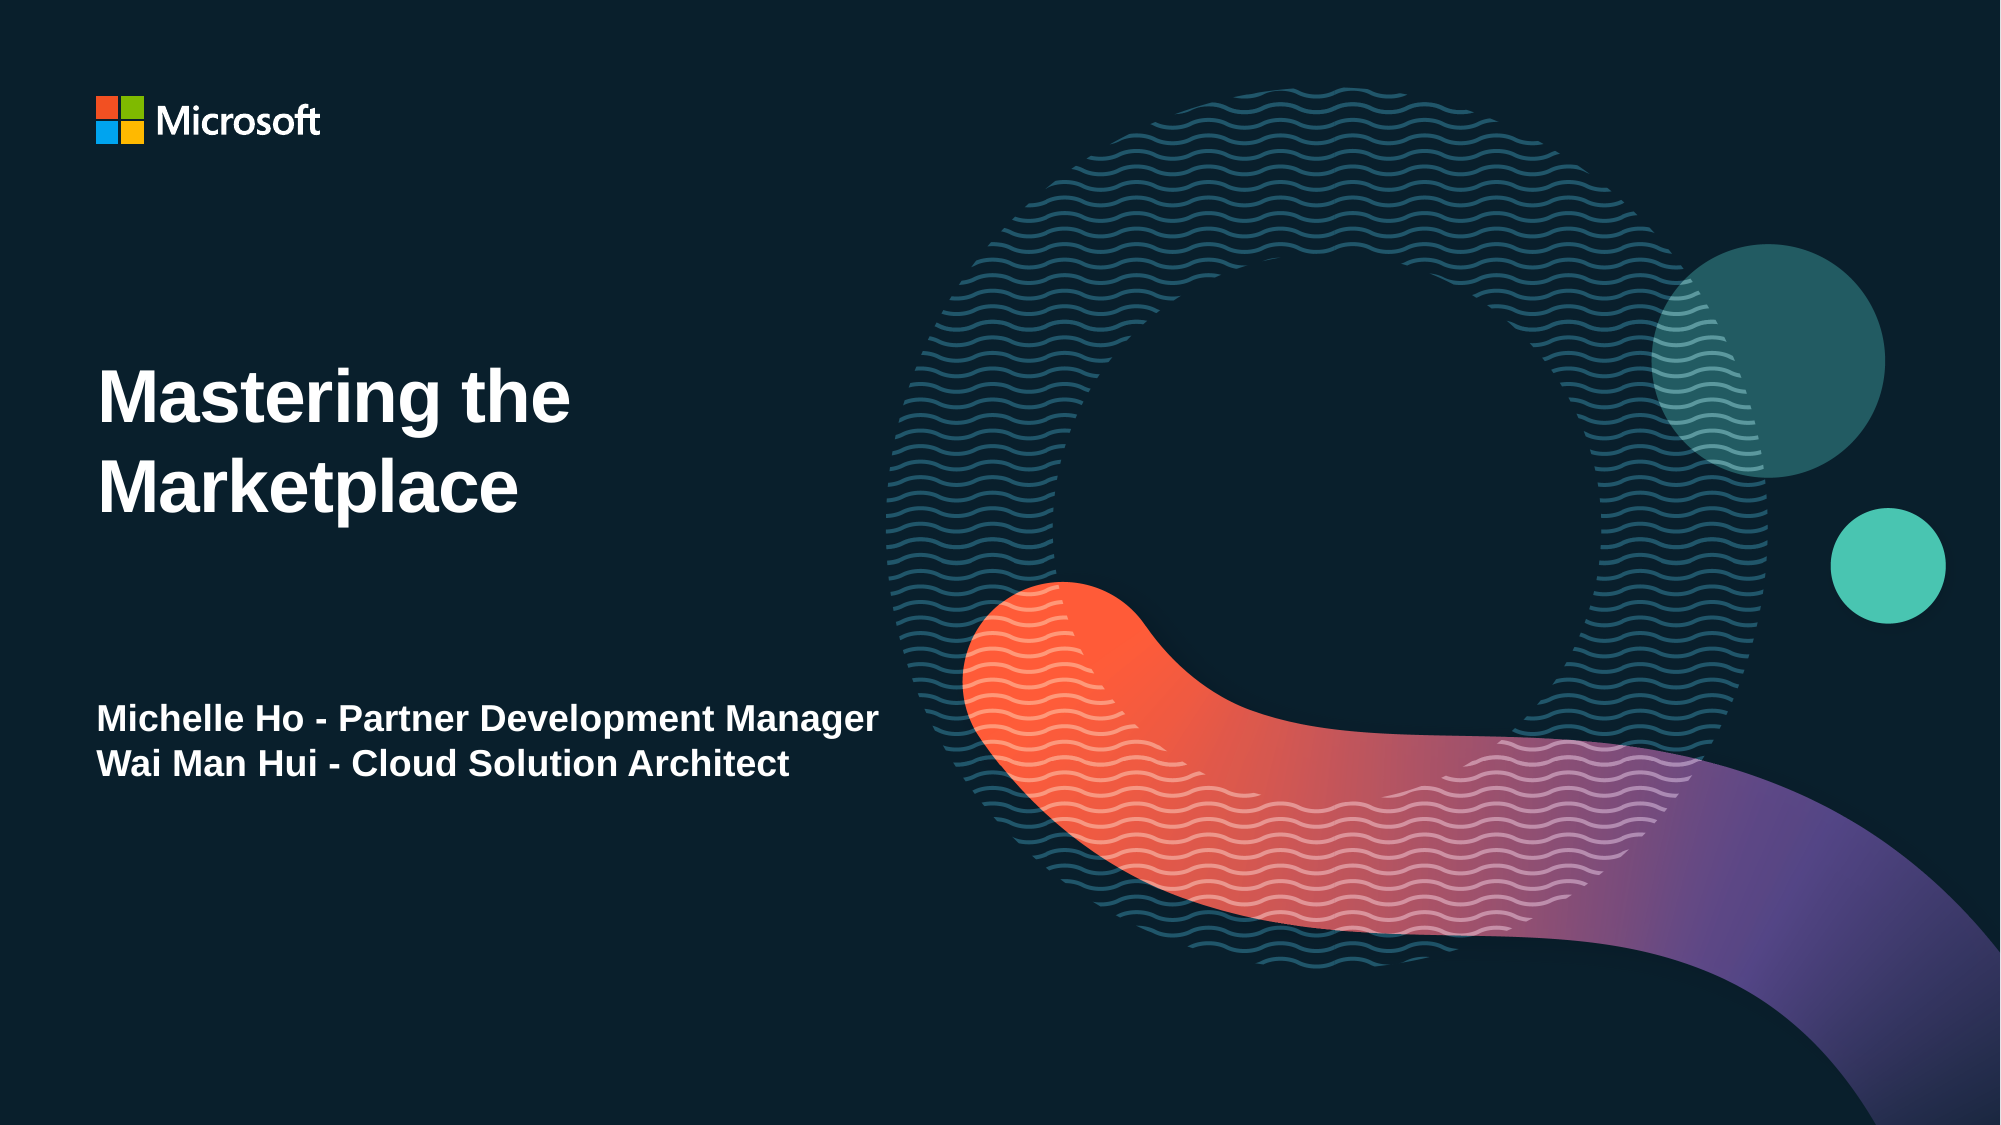

# Mastering the Marketplace
Michelle Ho - Partner Development Manager
Wai Man Hui - Cloud Solution Architect